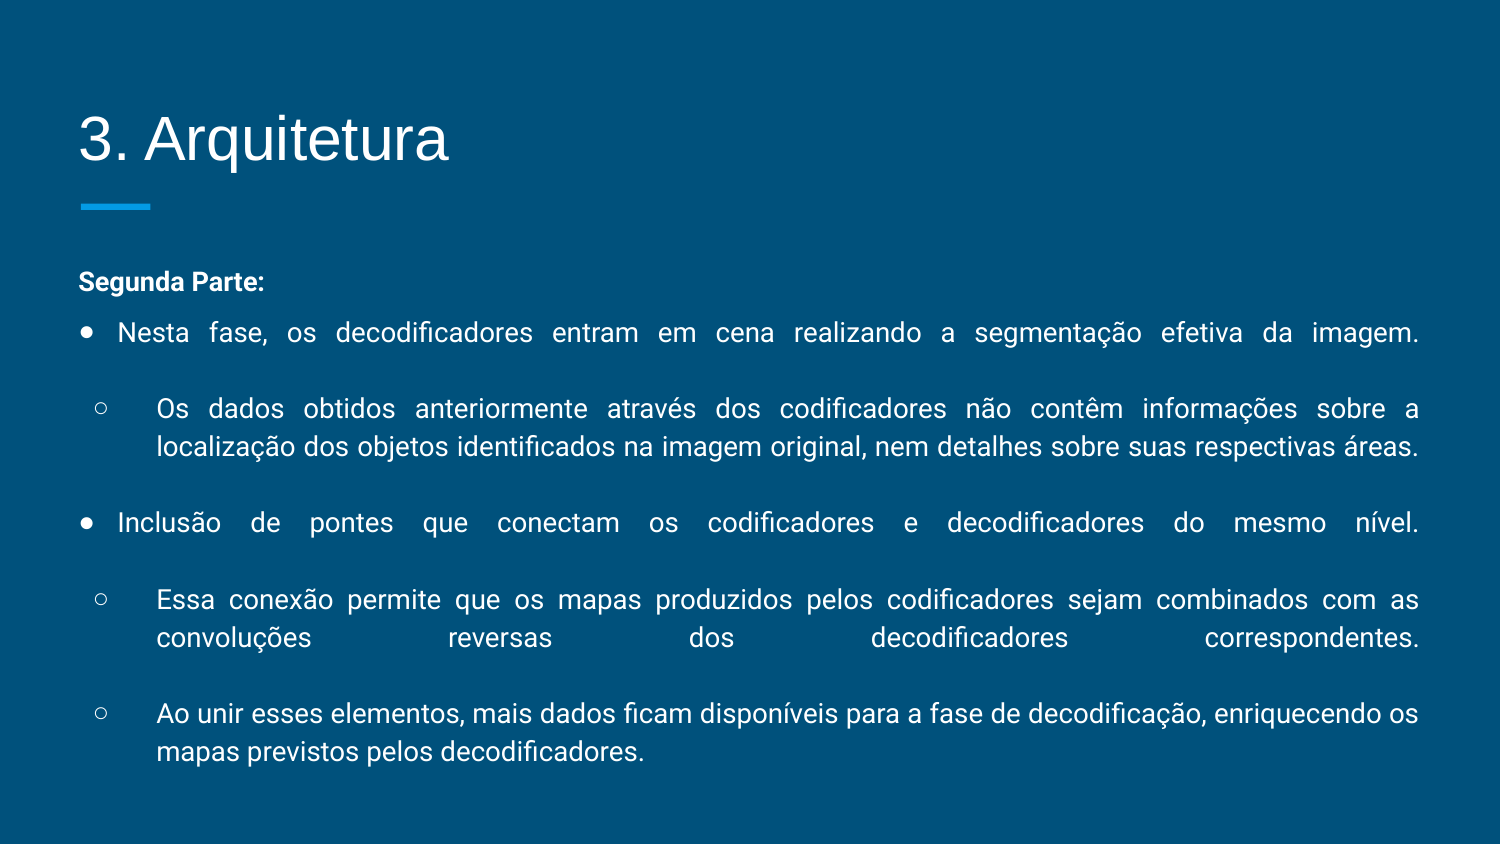

3. Arquitetura
Segunda Parte:
Nesta fase, os decodificadores entram em cena realizando a segmentação efetiva da imagem.
Os dados obtidos anteriormente através dos codificadores não contêm informações sobre a localização dos objetos identificados na imagem original, nem detalhes sobre suas respectivas áreas.
Inclusão de pontes que conectam os codificadores e decodificadores do mesmo nível.
Essa conexão permite que os mapas produzidos pelos codificadores sejam combinados com as convoluções reversas dos decodificadores correspondentes.
Ao unir esses elementos, mais dados ficam disponíveis para a fase de decodificação, enriquecendo os mapas previstos pelos decodificadores.